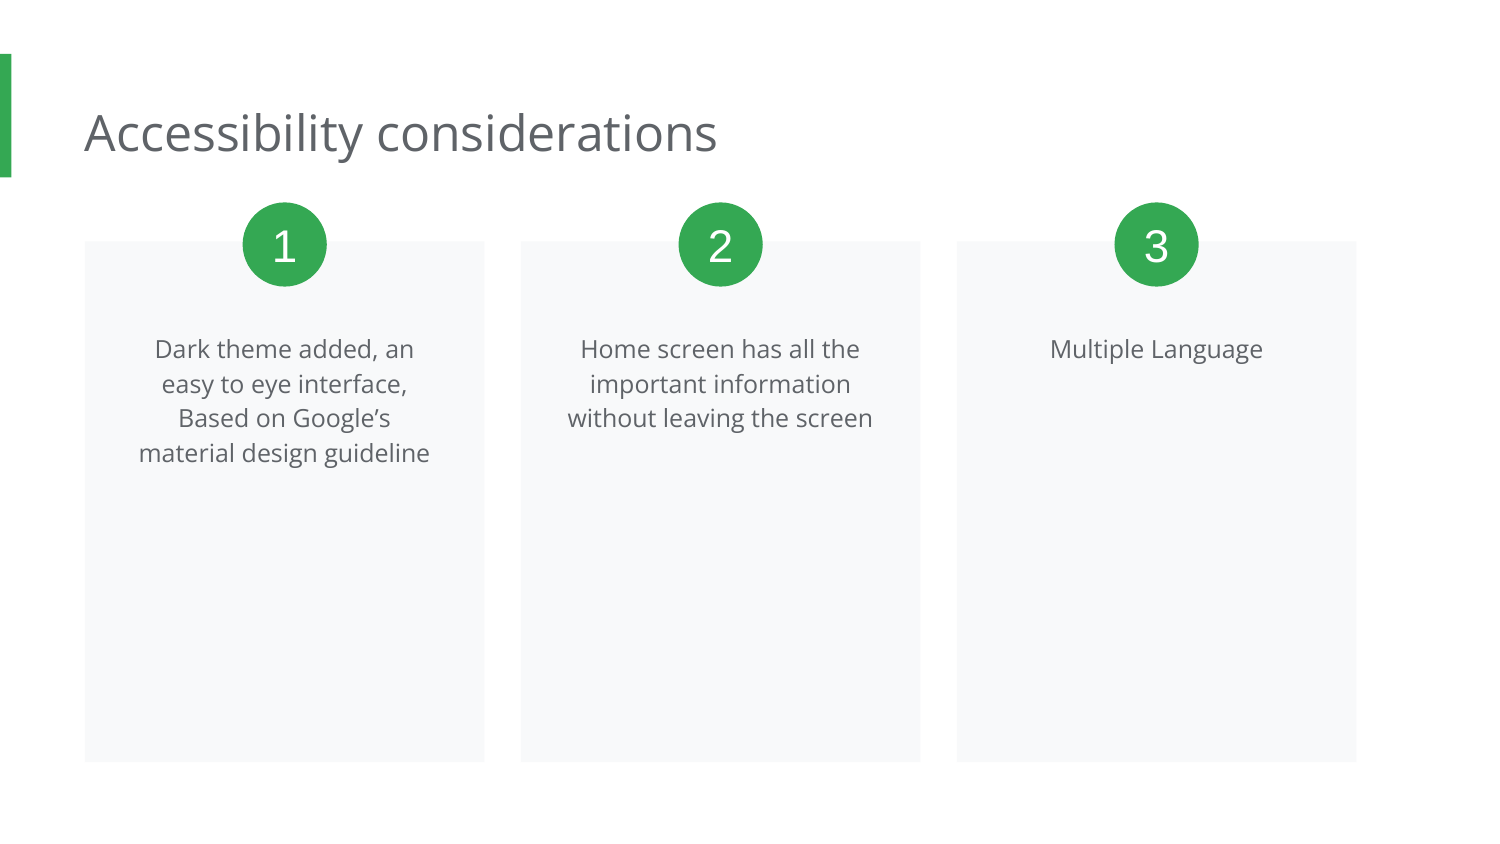

Accessibility considerations
1
2
3

Dark theme added, an easy to eye interface, Based on Google’s
material design guideline
Home screen has all the important information
without leaving the screen
Multiple Language